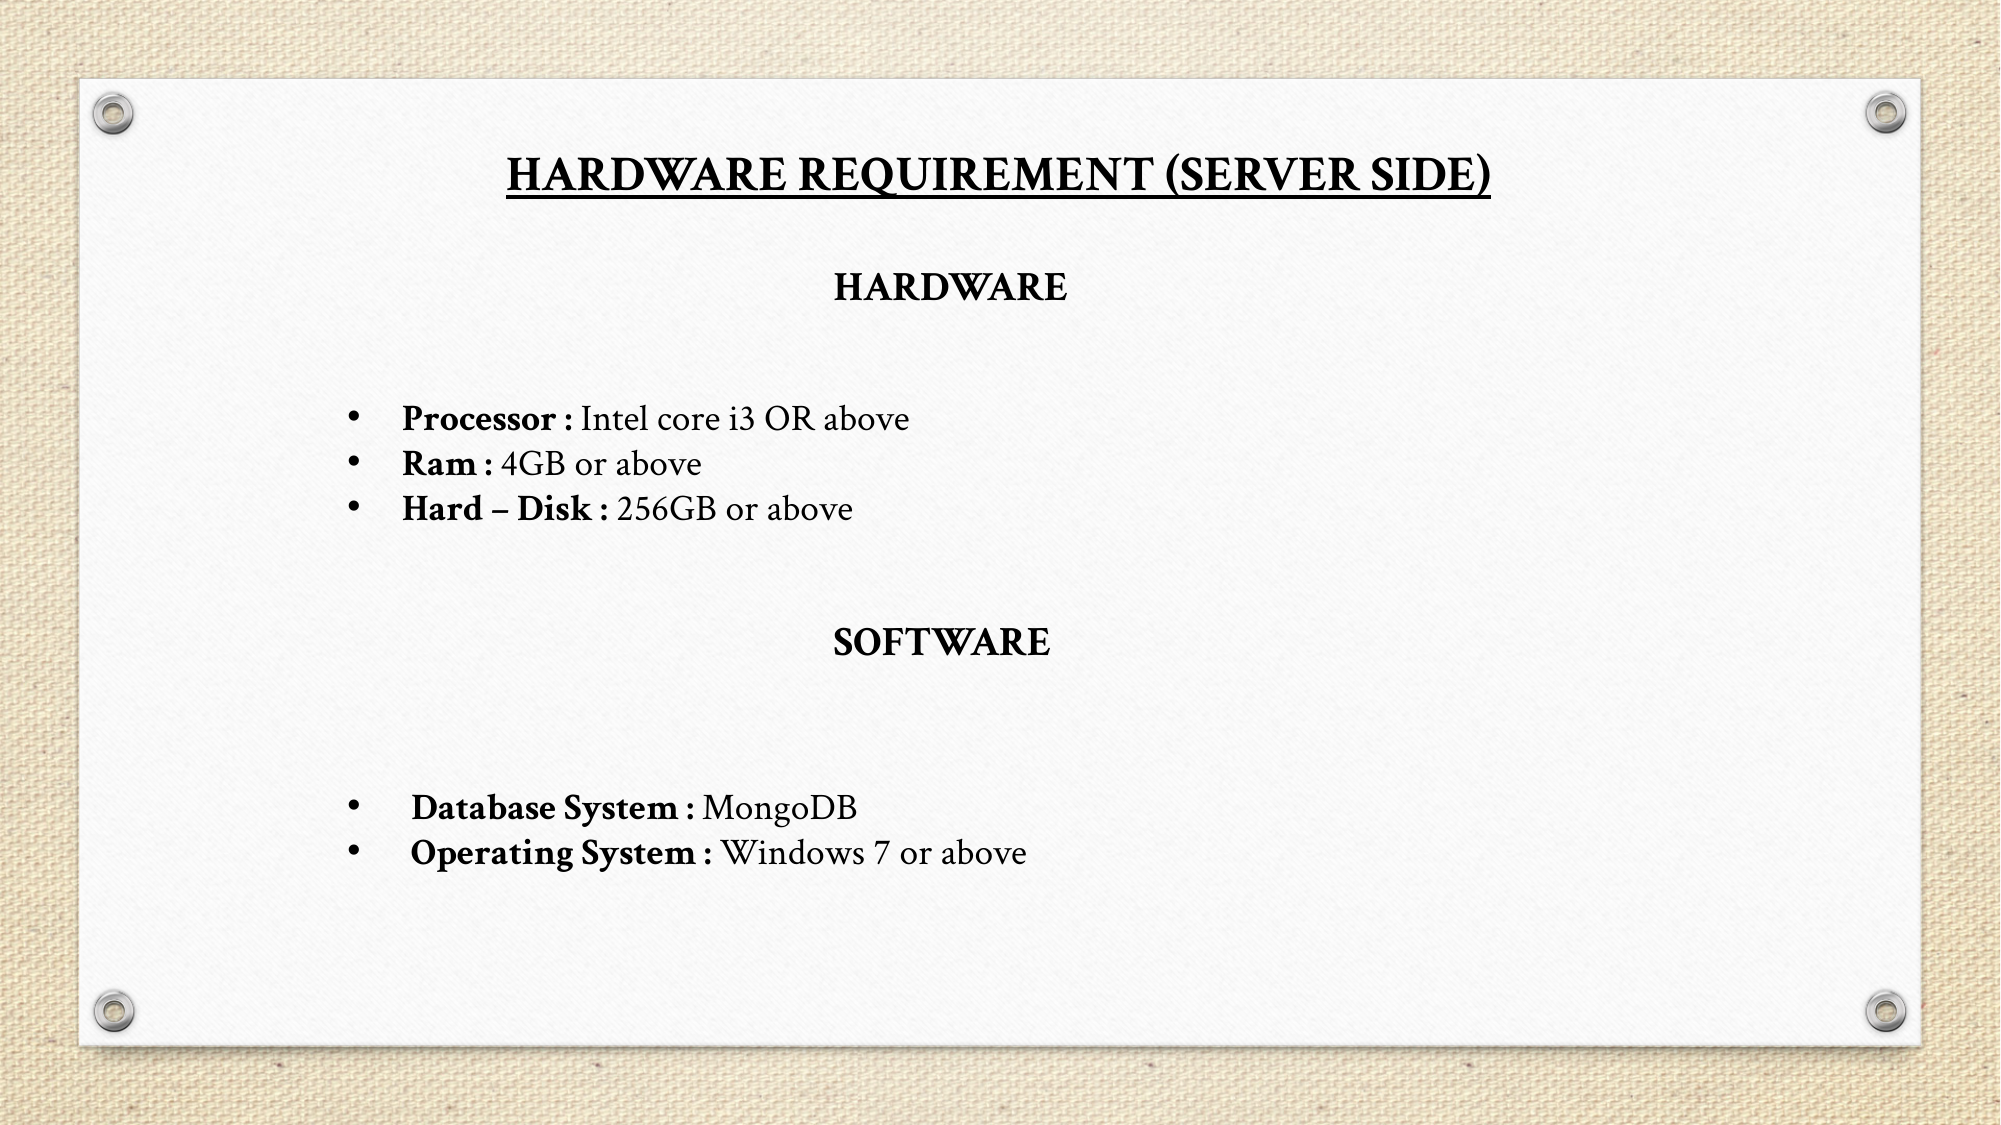

HARDWARE REQUIREMENT (SERVER SIDE)
HARDWARE
 Processor : Intel core i3 OR above
 Ram : 4GB or above
 Hard – Disk : 256GB or above
SOFTWARE
  Database System : MongoDB
  Operating System : Windows 7 or above